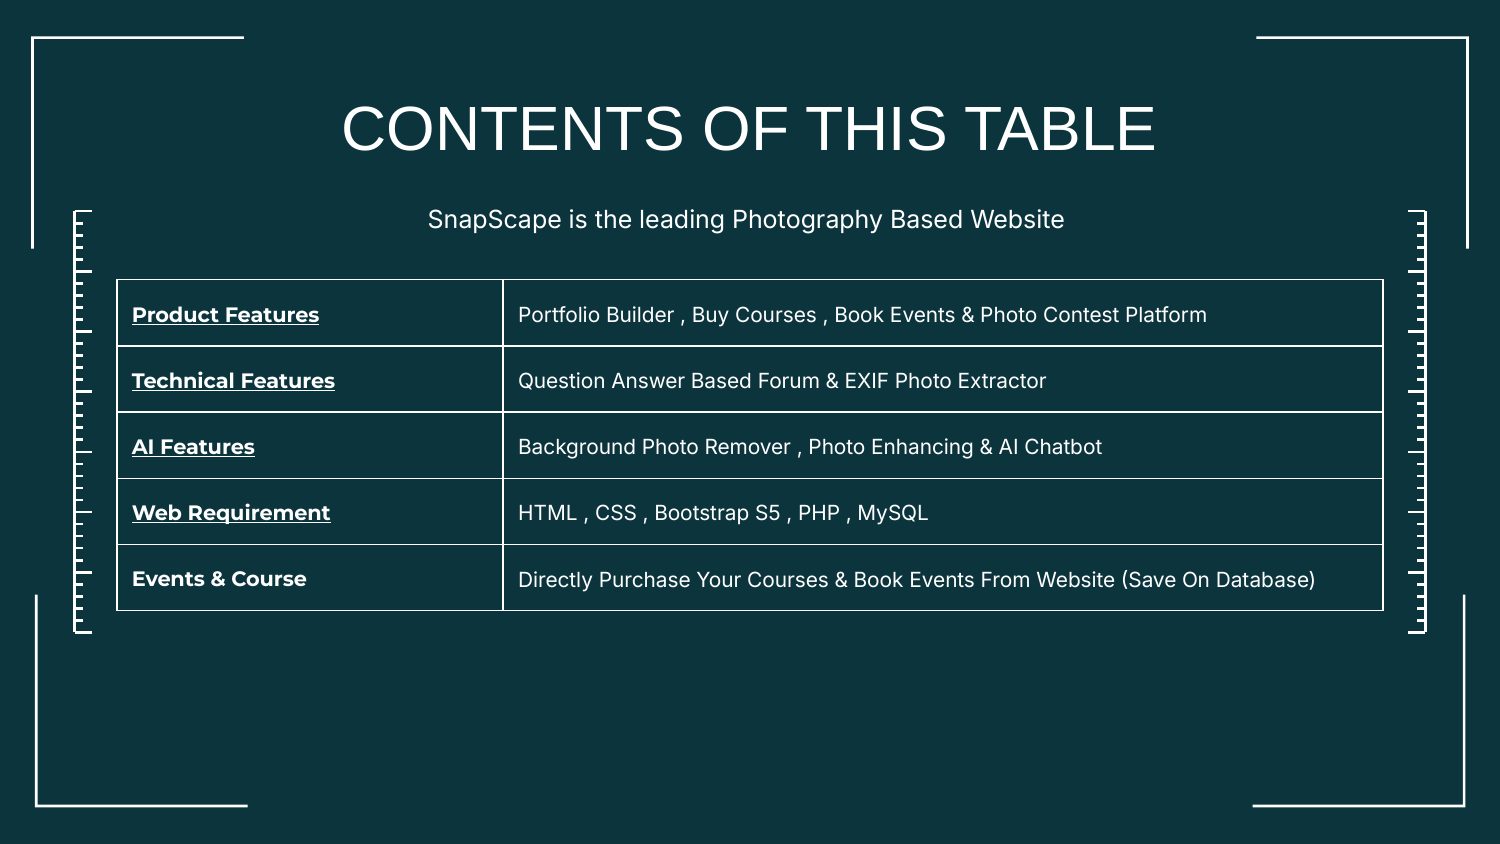

# CONTENTS OF THIS TABLE
SnapScape is the leading Photography Based Website
| Product Features | Portfolio Builder , Buy Courses , Book Events & Photo Contest Platform |
| --- | --- |
| Technical Features | Question Answer Based Forum & EXIF Photo Extractor |
| AI Features | Background Photo Remover , Photo Enhancing & AI Chatbot |
| Web Requirement | HTML , CSS , Bootstrap S5 , PHP , MySQL |
| Events & Course | Directly Purchase Your Courses & Book Events From Website (Save On Database) |